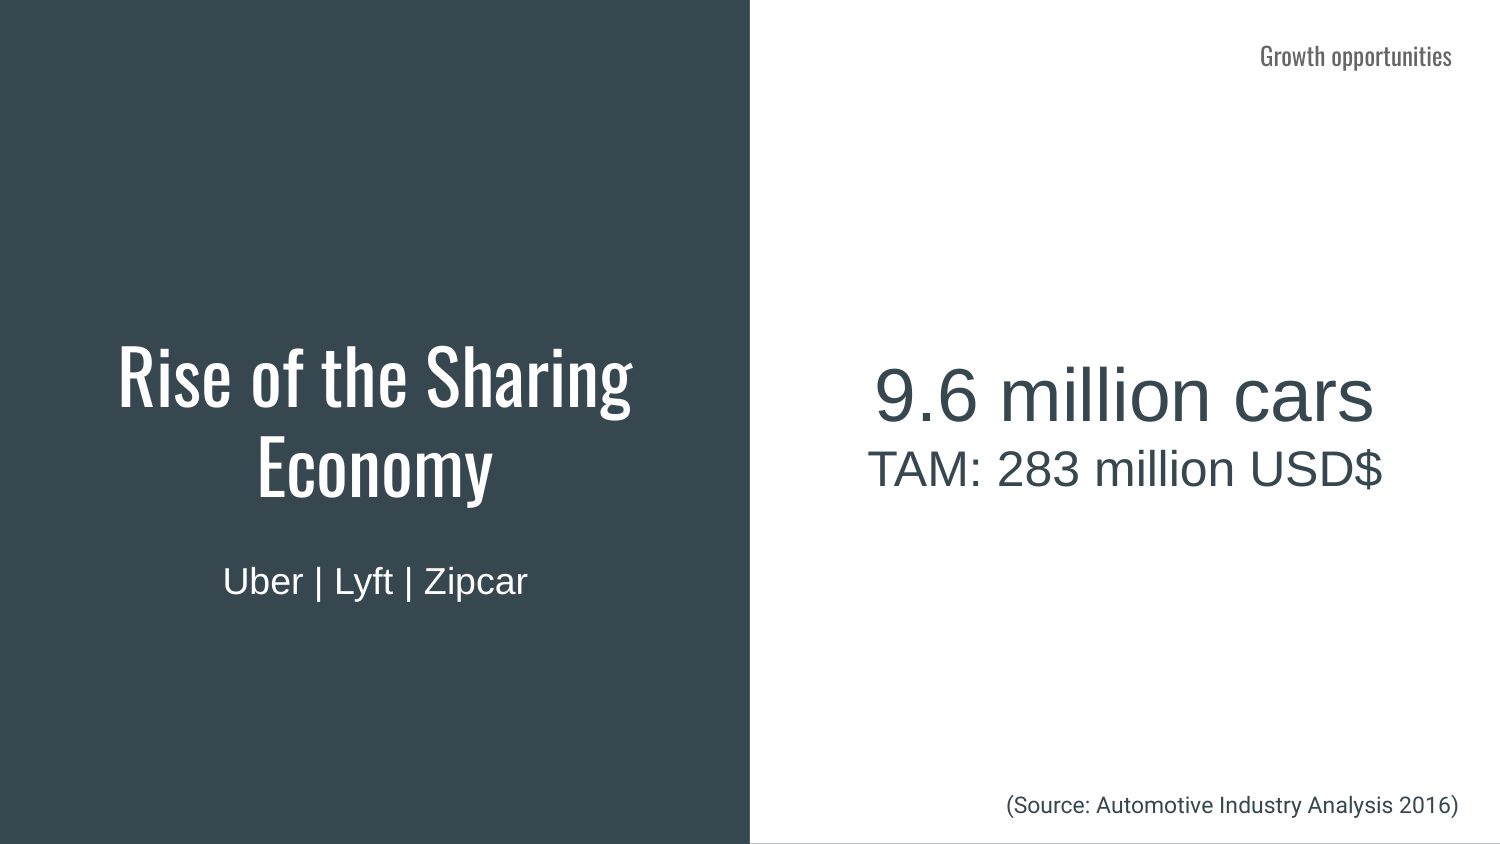

Growth opportunities
9.6 million cars
TAM: 283 million USD$
# Rise of the Sharing Economy
Uber | Lyft | Zipcar

(Source: Automotive Industry Analysis 2016)